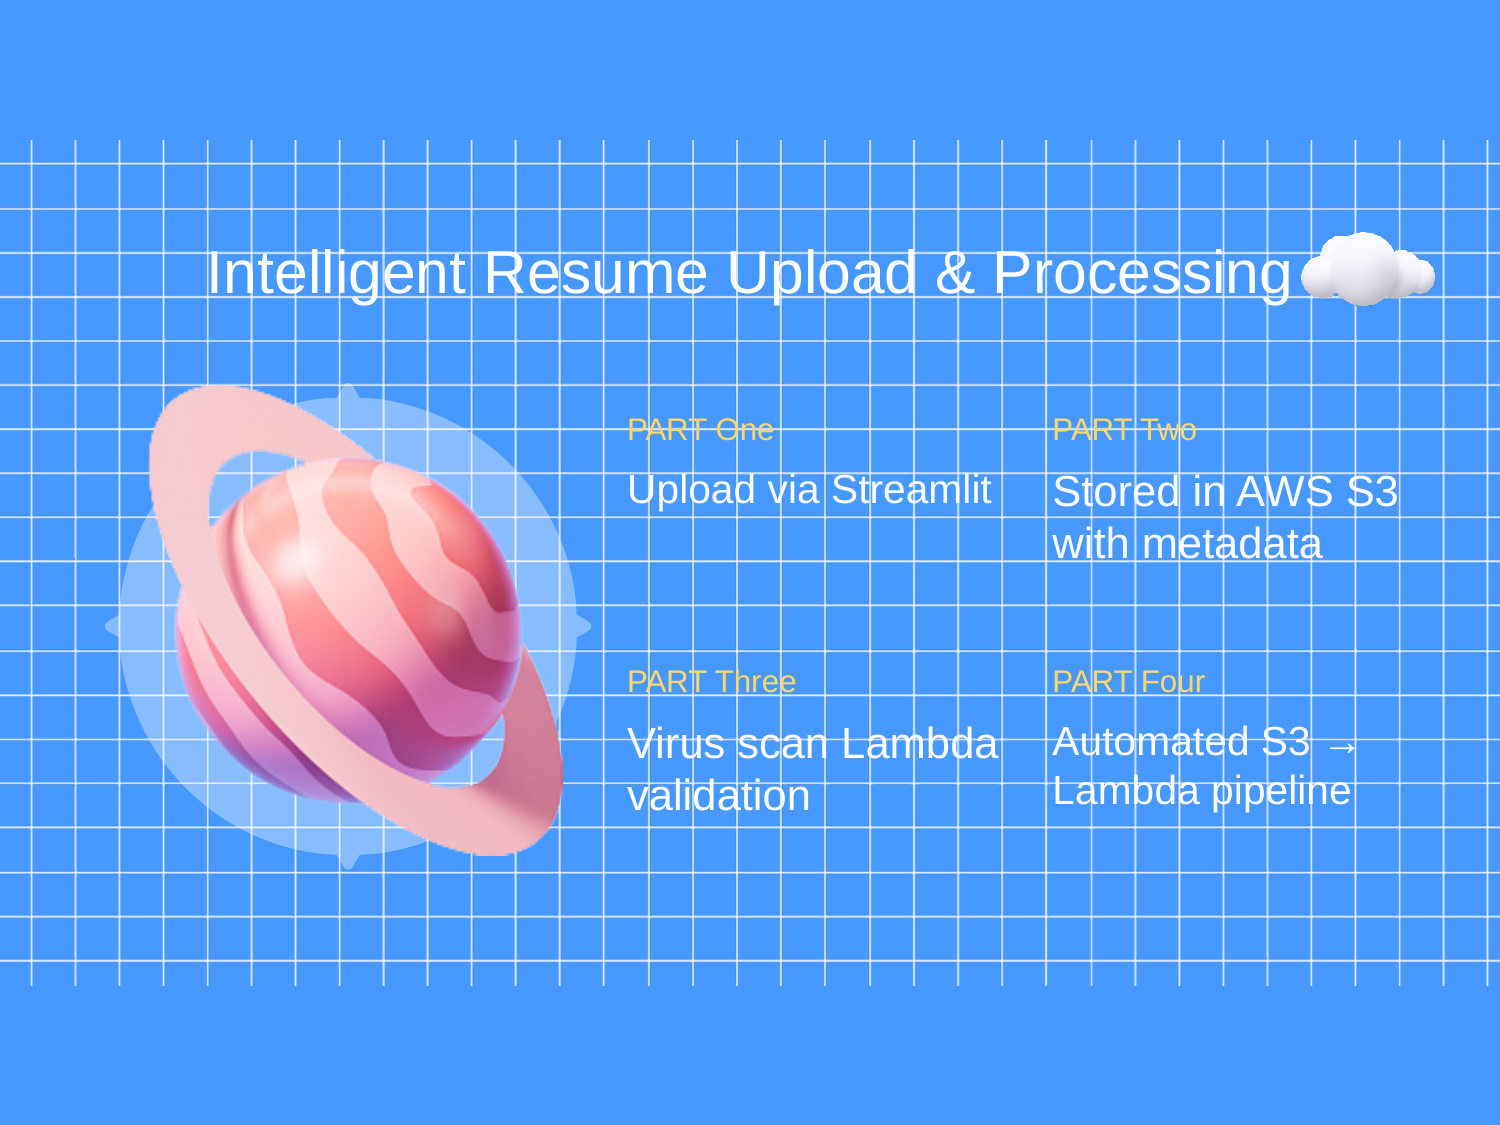

Intelligent Resume Upload & Processing
PART One
PART Two
Upload via Streamlit
Stored in AWS S3 with metadata
PART Three
PART Four
Virus scan Lambda validation
Automated S3 → Lambda pipeline